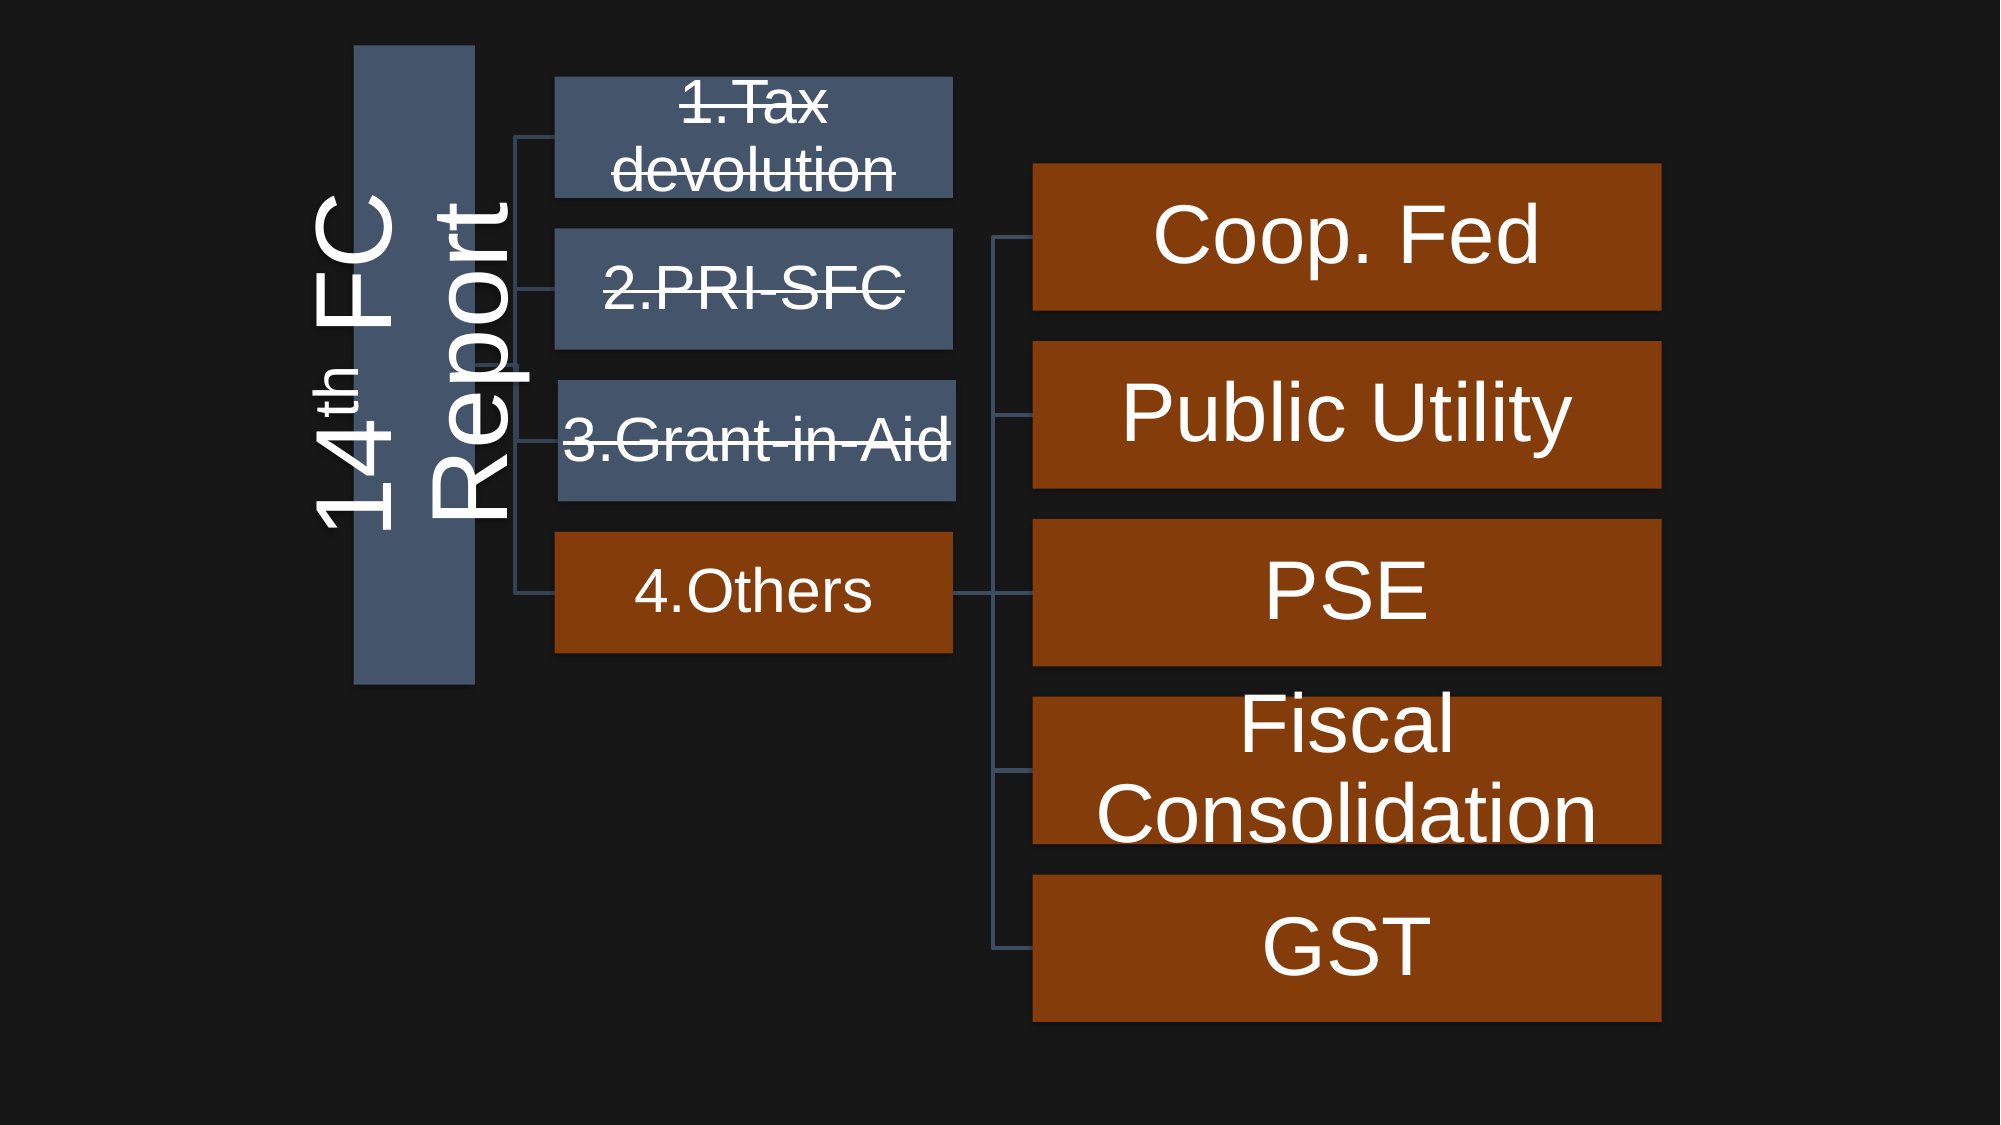

14th FC Report
1.Tax devolution
2.PRI-SFC
3.Grant-in-Aid
4.Others
Coop. Fed
Public Utility
PSE
Fiscal Consolidation
GST